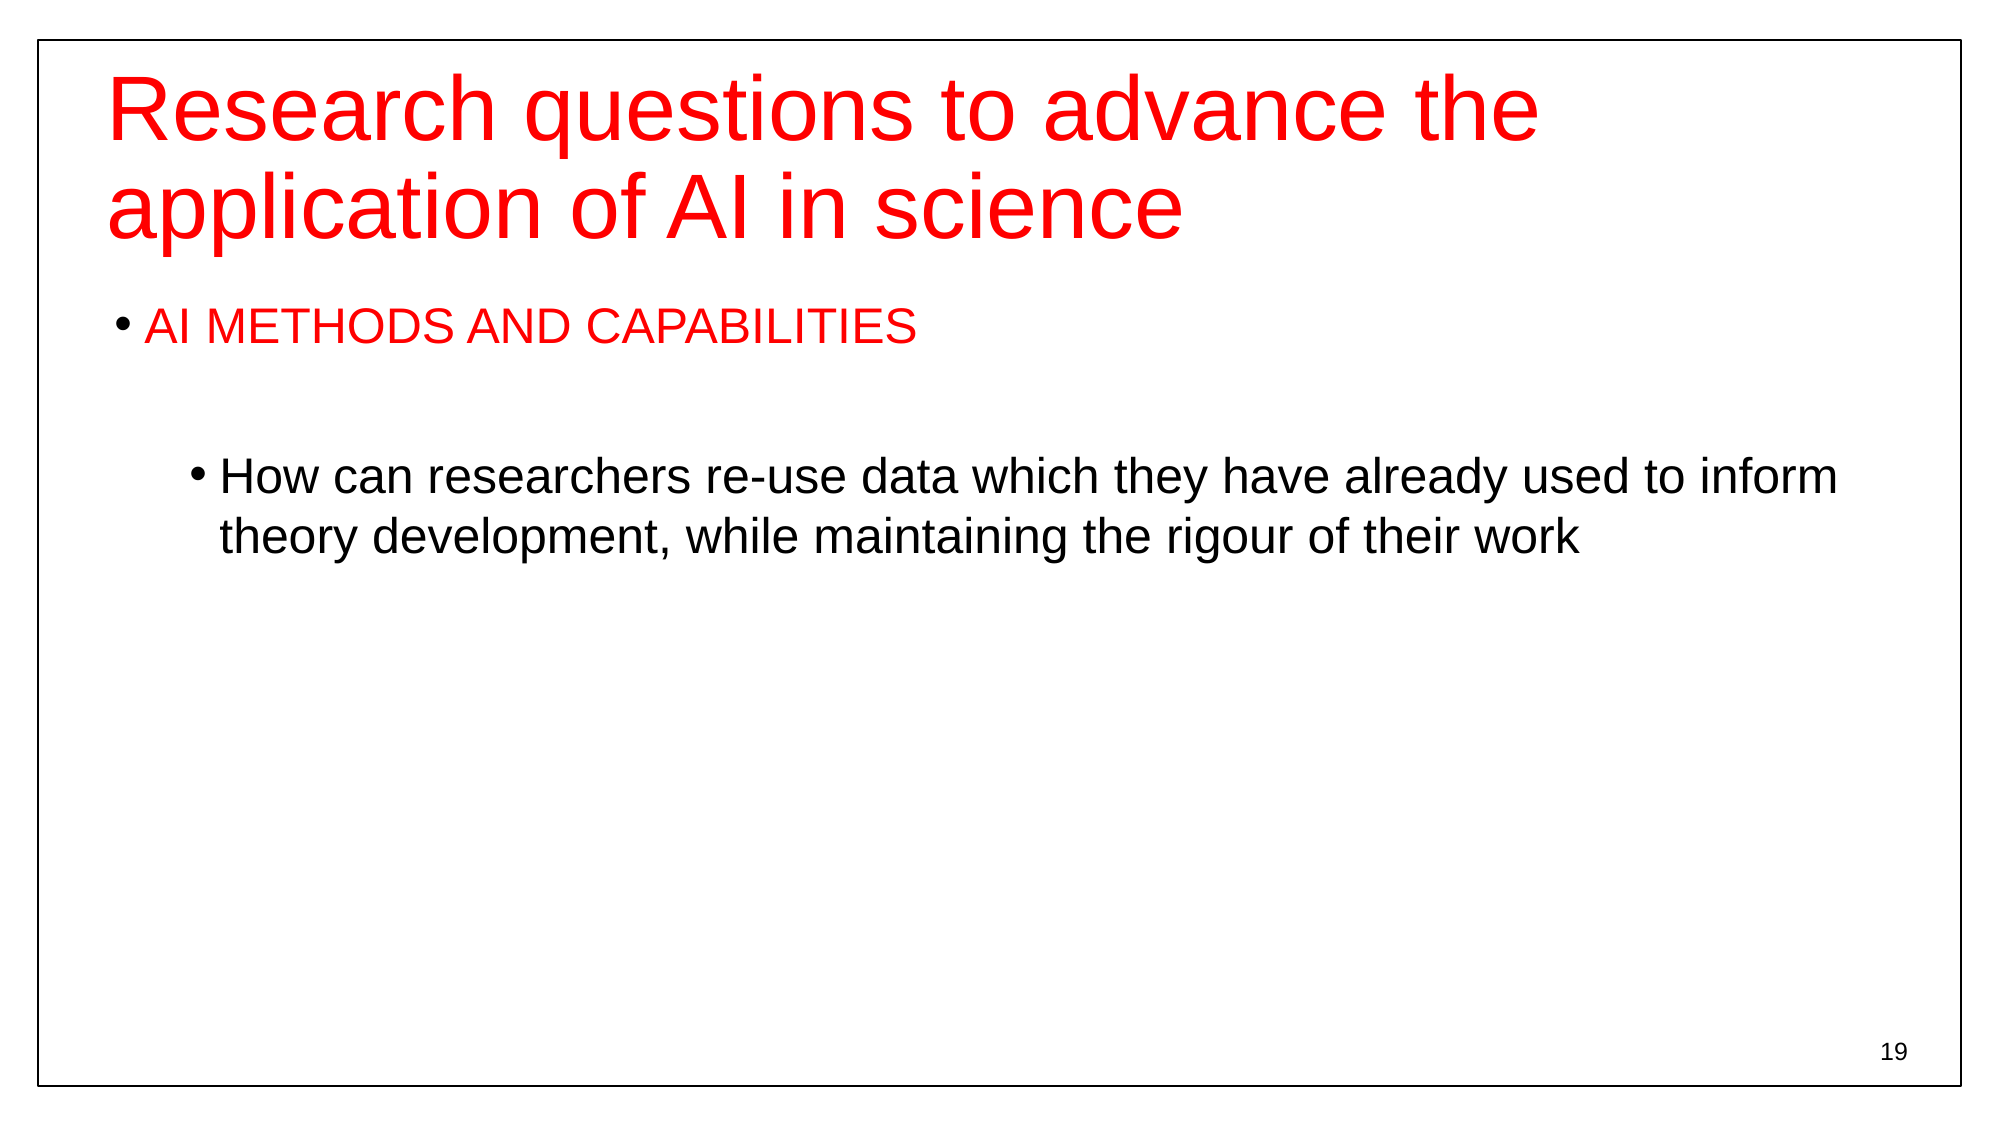

# Research questions to advance the application of AI in science
AI METHODS AND CAPABILITIES

How can researchers re-use data which they have already used to inform theory development, while maintaining the rigour of their work

19